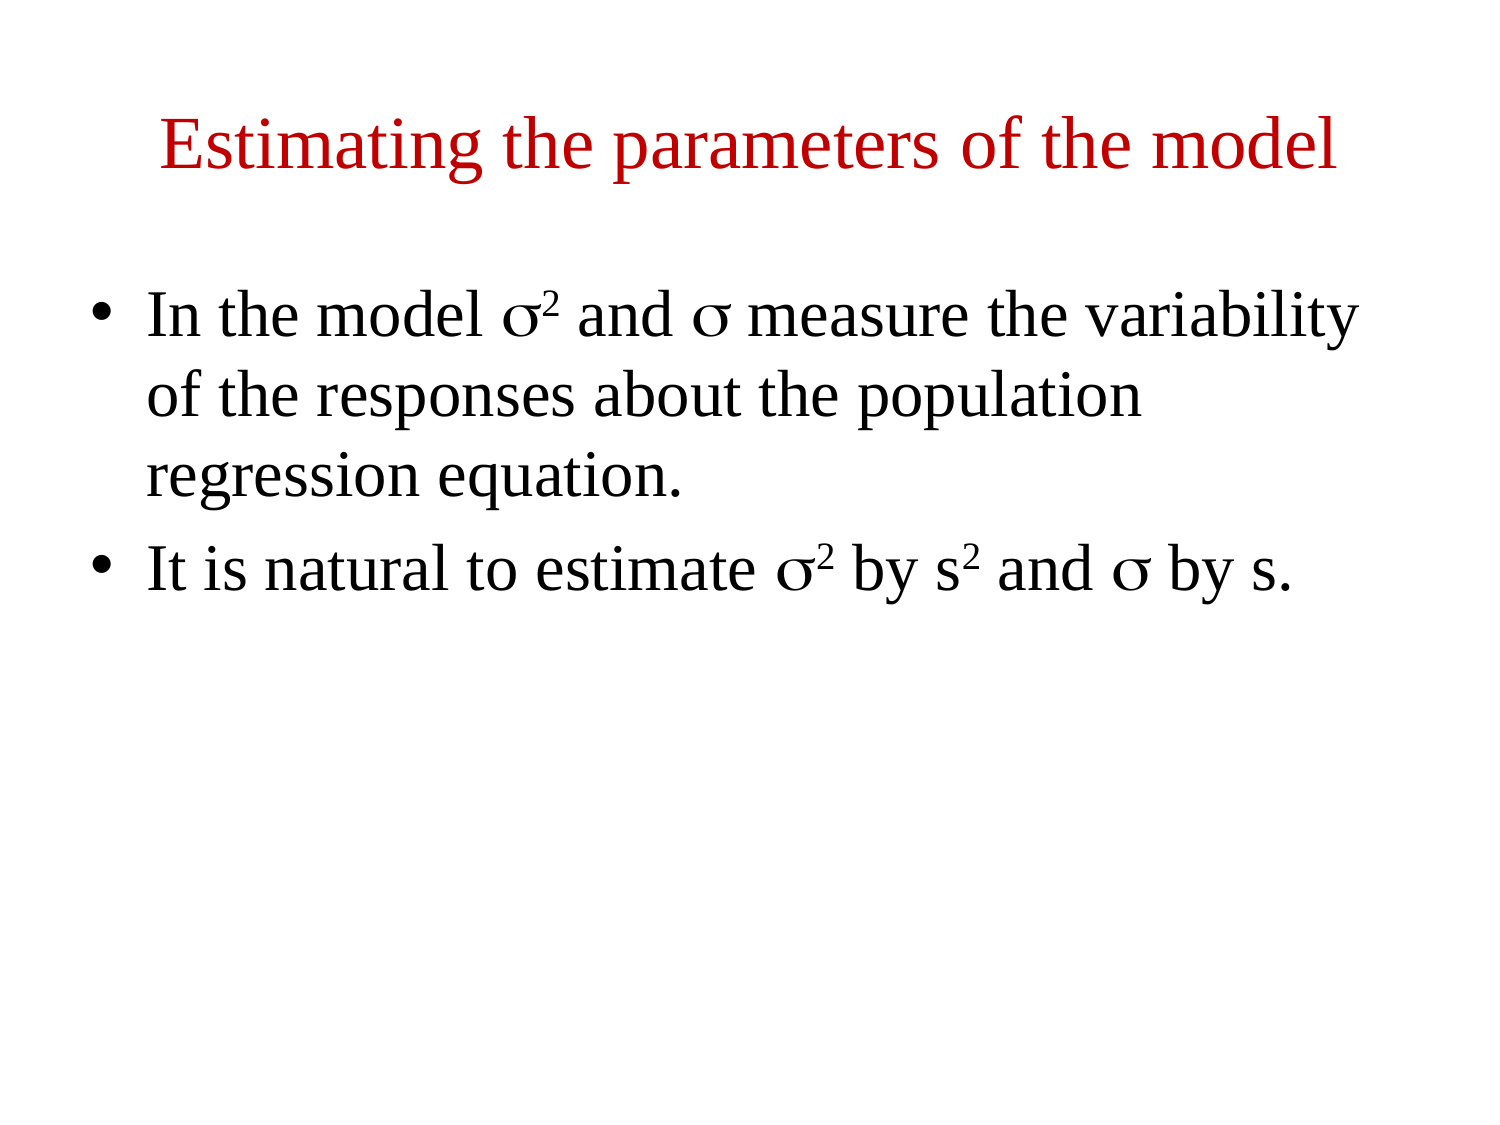

# Estimating the parameters of the model
In the model σ2 and σ measure the variability of the responses about the population regression equation.
It is natural to estimate σ2 by s2 and σ by s.